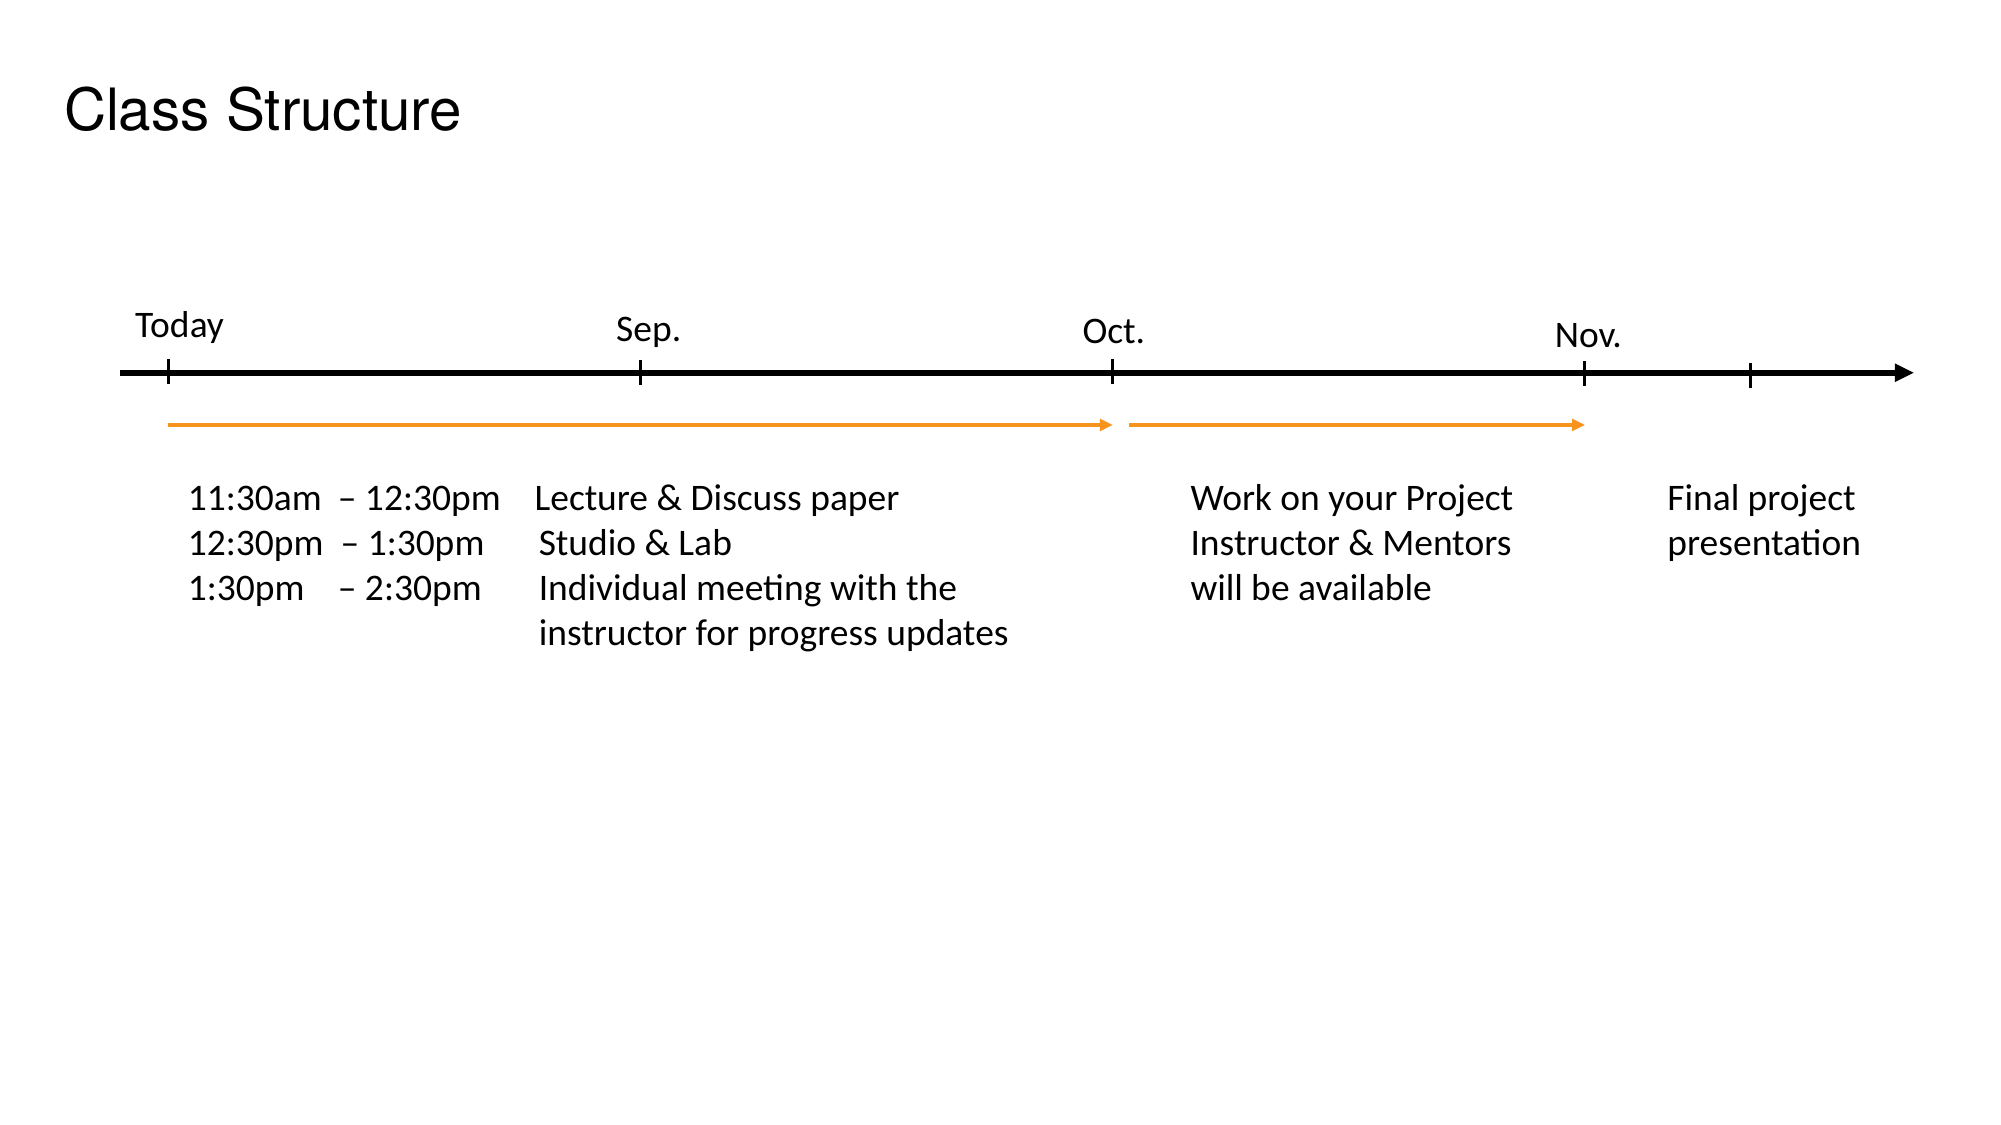

# Class Structure
Today
Sep.
Oct.
Nov.
11:30am	– 12:30pm    Lecture & Discuss paper
12:30pm  – 1:30pm	      Studio & Lab
1:30pm	– 2:30pm	      Individual meeting with the
		      instructor for progress updates
Work on your Project
Instructor & Mentors will be available
Final project
presentation